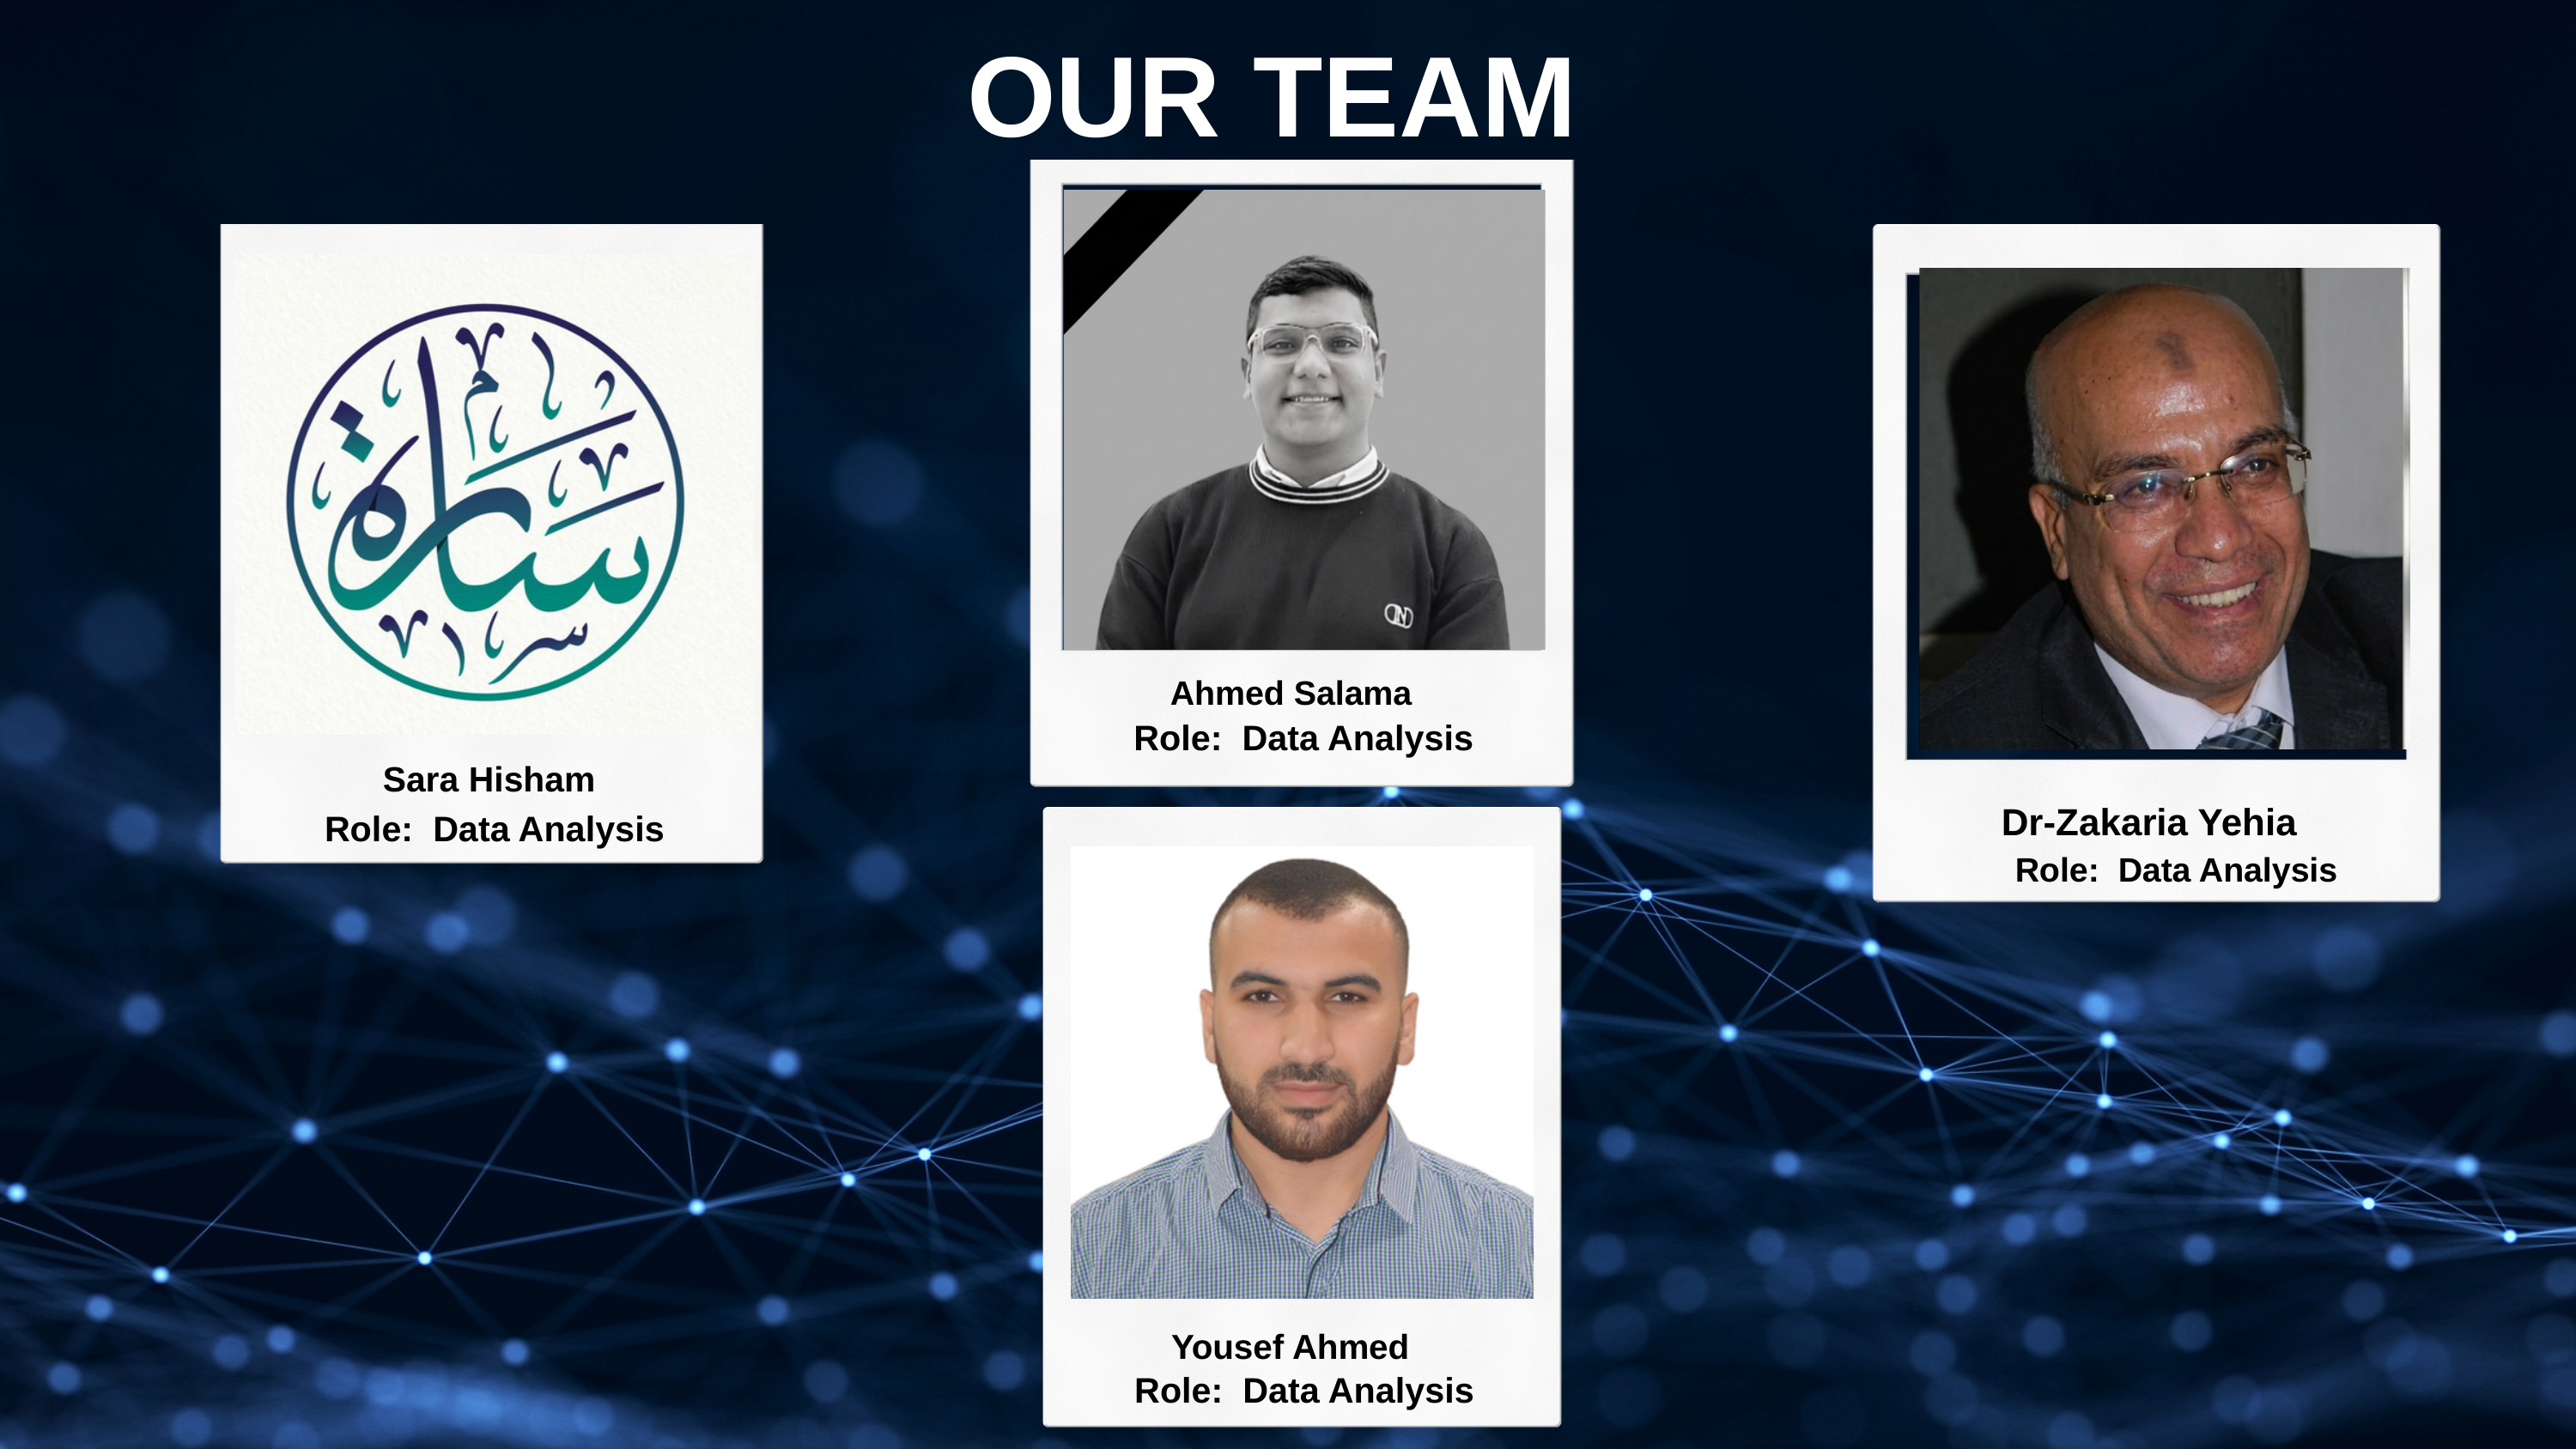

OUR TEAM

Ahmed Salama
Role:  Data Analysis
Sara Hisham

Dr-Zakaria Yehia

Role:  Data Analysis

Role:  Data Analysis

Yousef Ahmed
Role:  Data Analysis